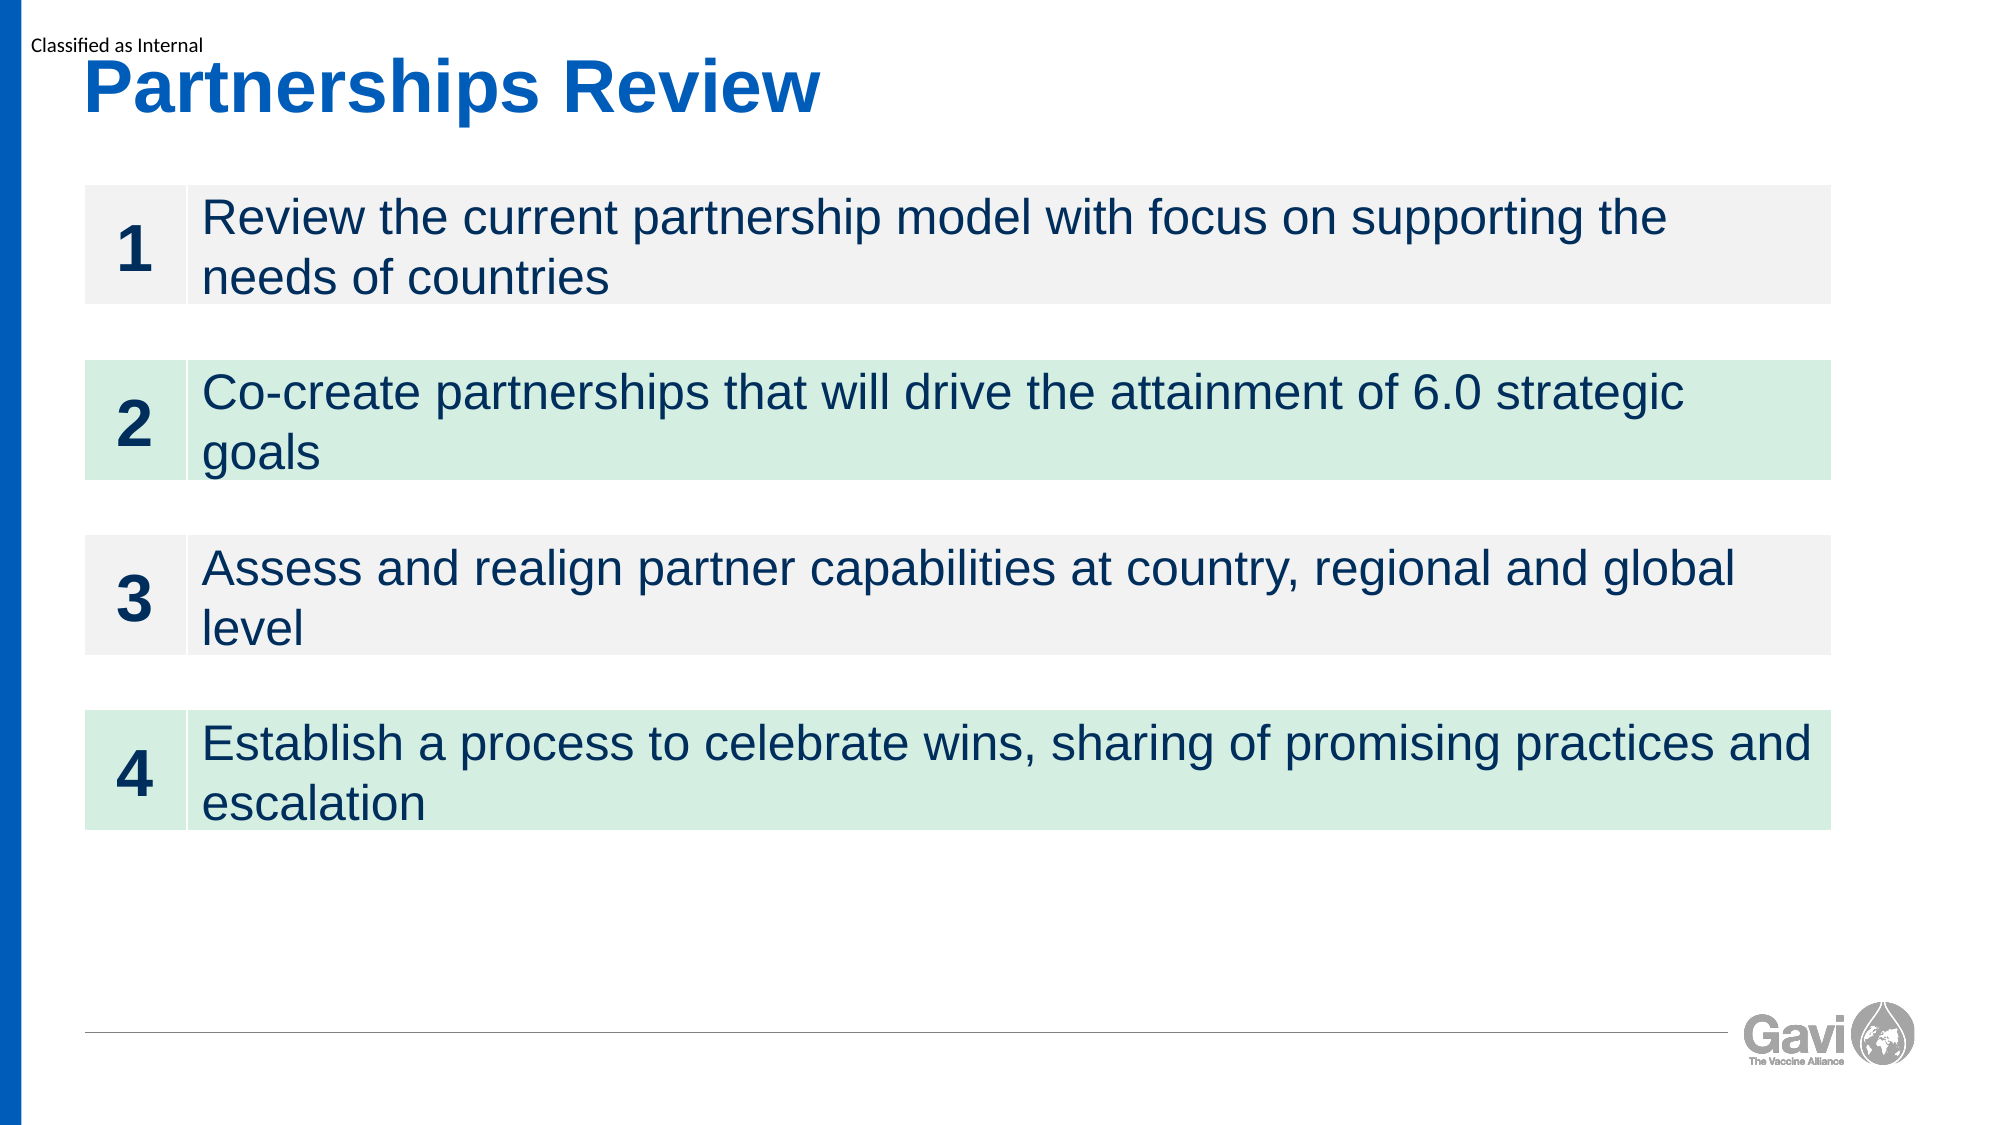

# Partnerships Review
1
Review the current partnership model with focus on supporting the needs of countries
2
Co-create partnerships that will drive the attainment of 6.0 strategic goals
3
Assess and realign partner capabilities at country, regional and global level
4
Establish a process to celebrate wins, sharing of promising practices and escalation